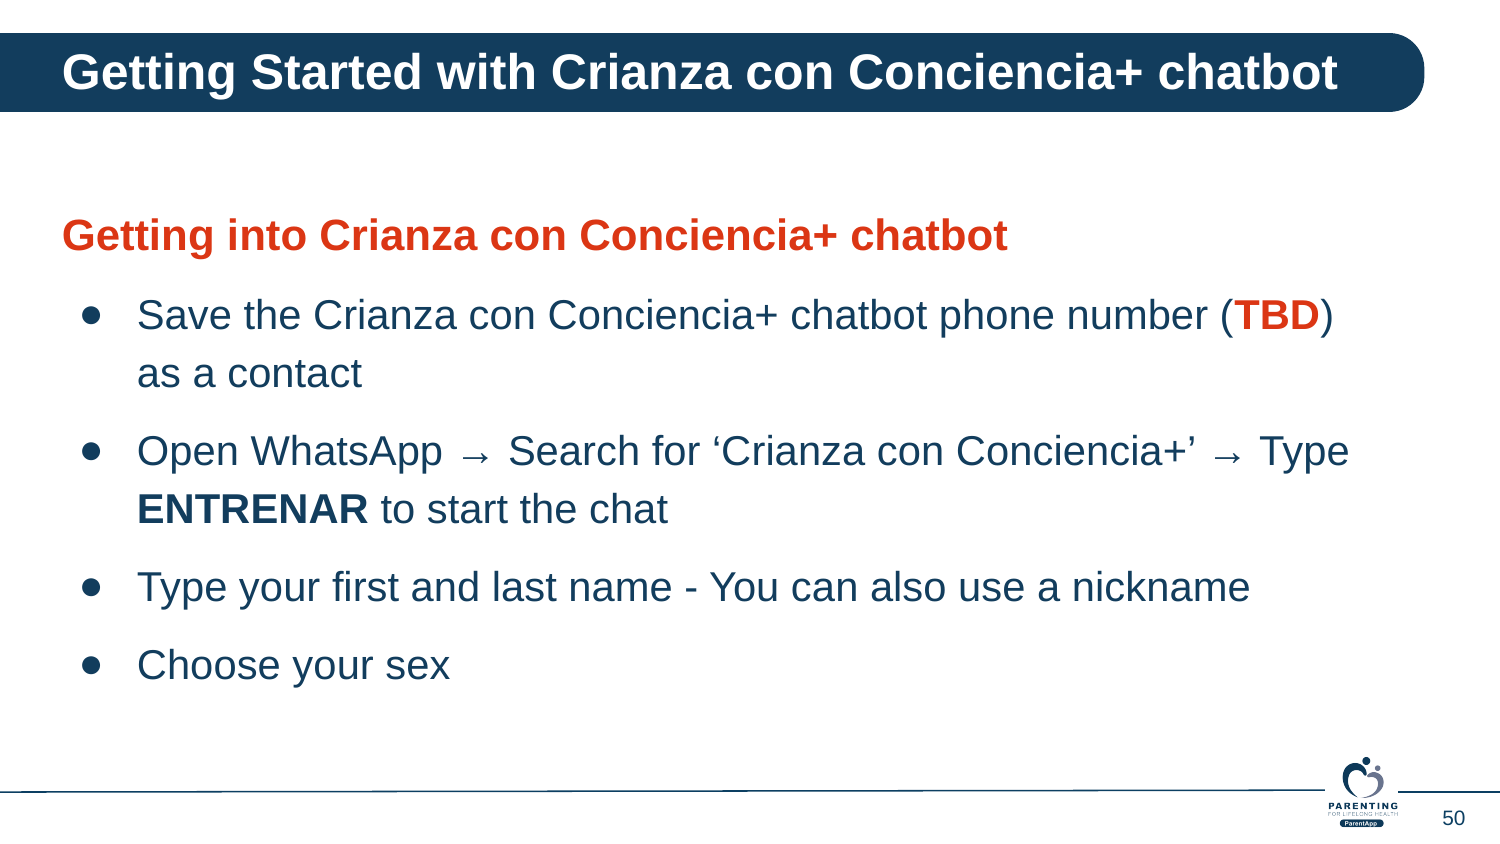

Getting Started with Crianza con Conciencia+ chatbot
Getting into Crianza con Conciencia+ chatbot
Save the Crianza con Conciencia+ chatbot phone number (TBD) as a contact
Open WhatsApp → Search for ‘Crianza con Conciencia+’ → Type ENTRENAR to start the chat
Type your first and last name - You can also use a nickname
Choose your sex